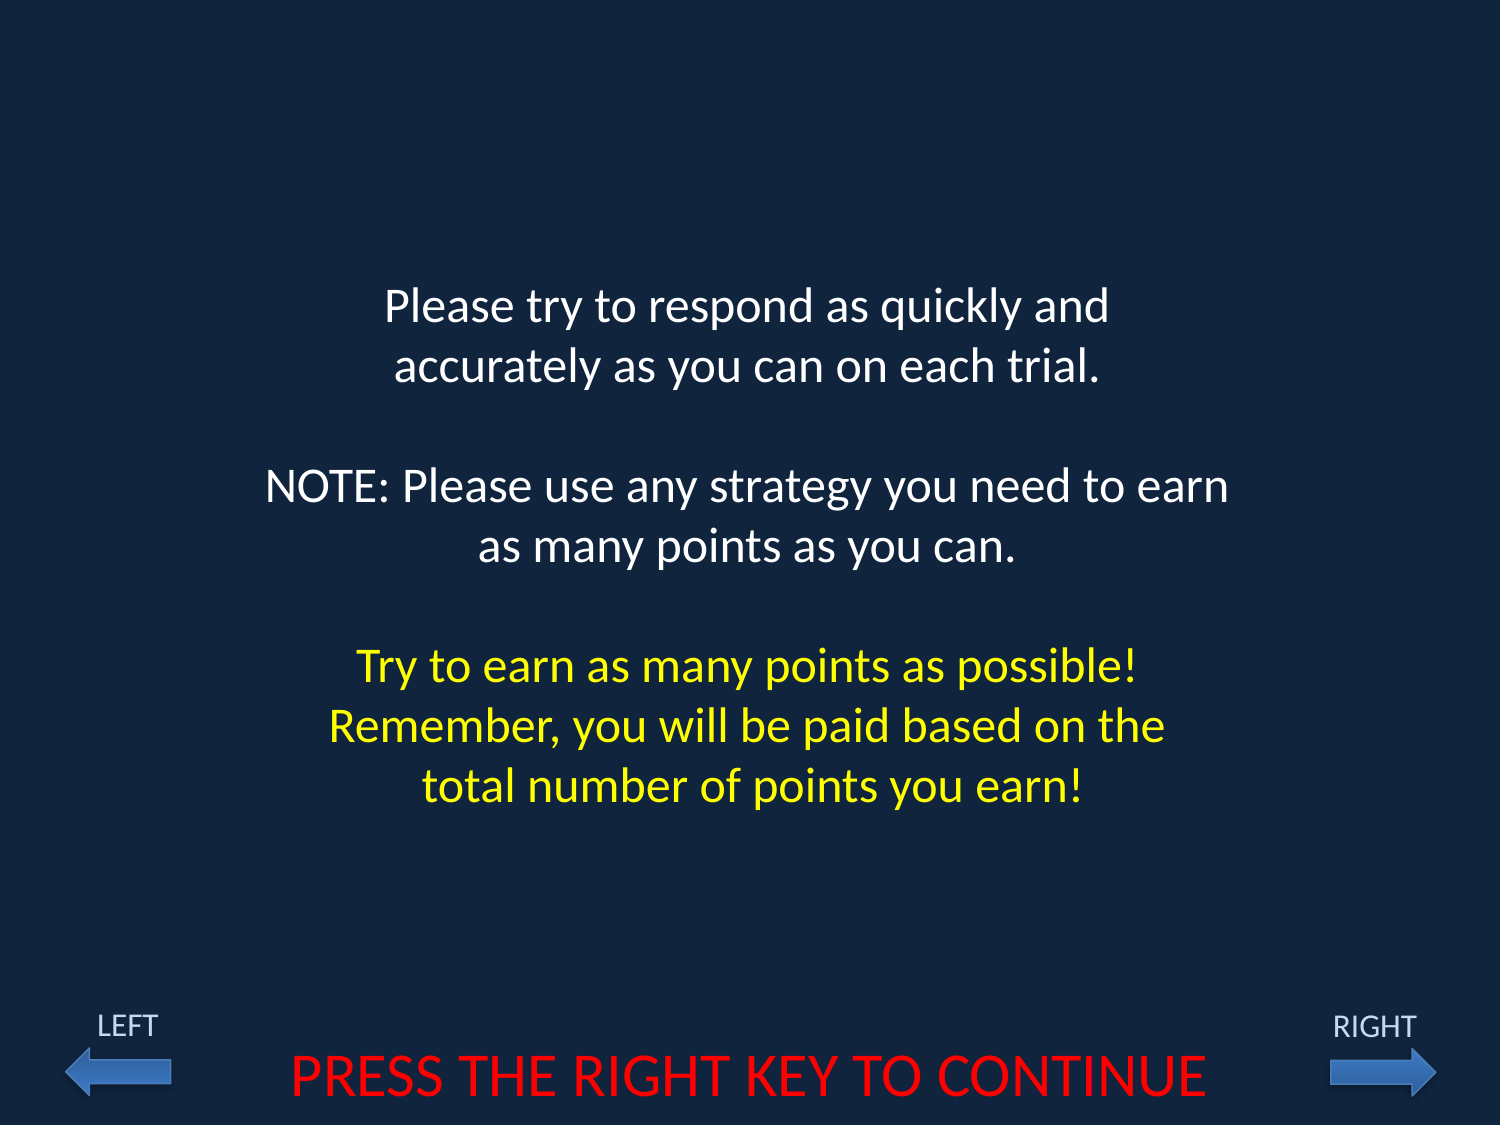

Please try to respond as quickly and
accurately as you can on each trial.

NOTE: Please use any strategy you need to earn
as many points as you can.

Try to earn as many points as possible!
Remember, you will be paid based on the
total number of points you earn!

LEFT
RIGHT
PRESS THE RIGHT KEY TO CONTINUE